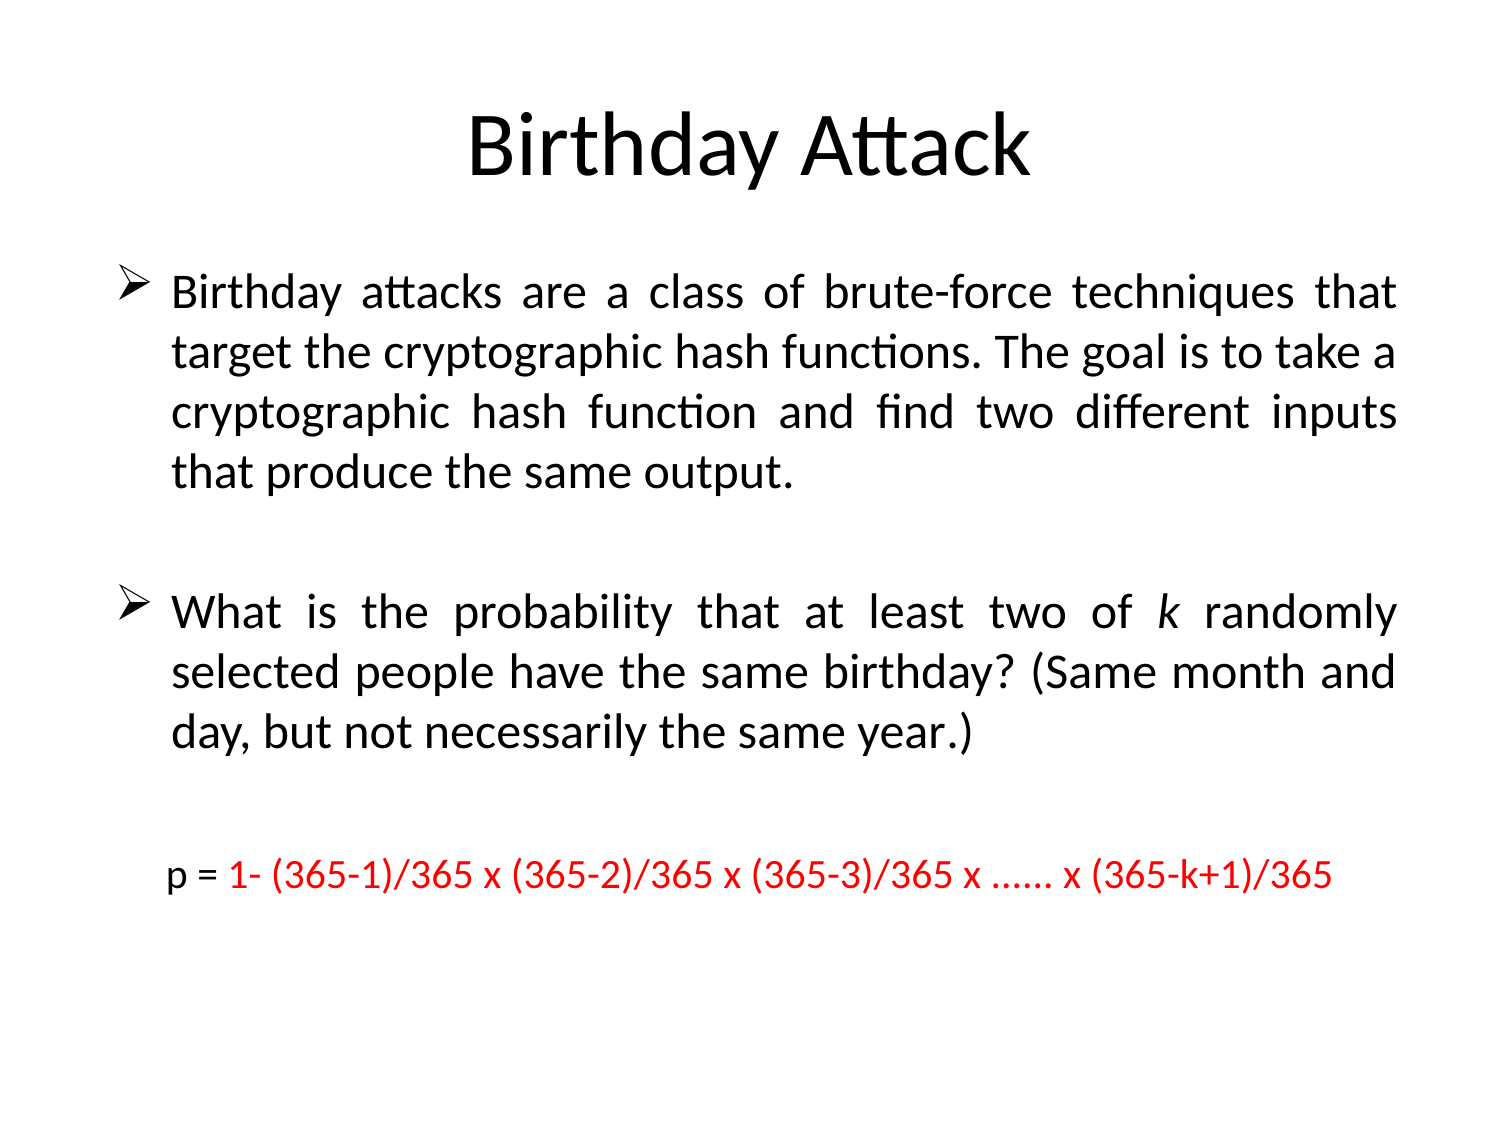

# Birthday Attack
Birthday attacks are a class of brute-force techniques that target the cryptographic hash functions. The goal is to take a cryptographic hash function and find two different inputs that produce the same output.

What is the probability that at least two of k randomly selected people have the same birthday? (Same month and day, but not necessarily the same year.)

     p = 1- (365-1)/365 x (365-2)/365 x (365-3)/365 x ...... x (365-k+1)/365